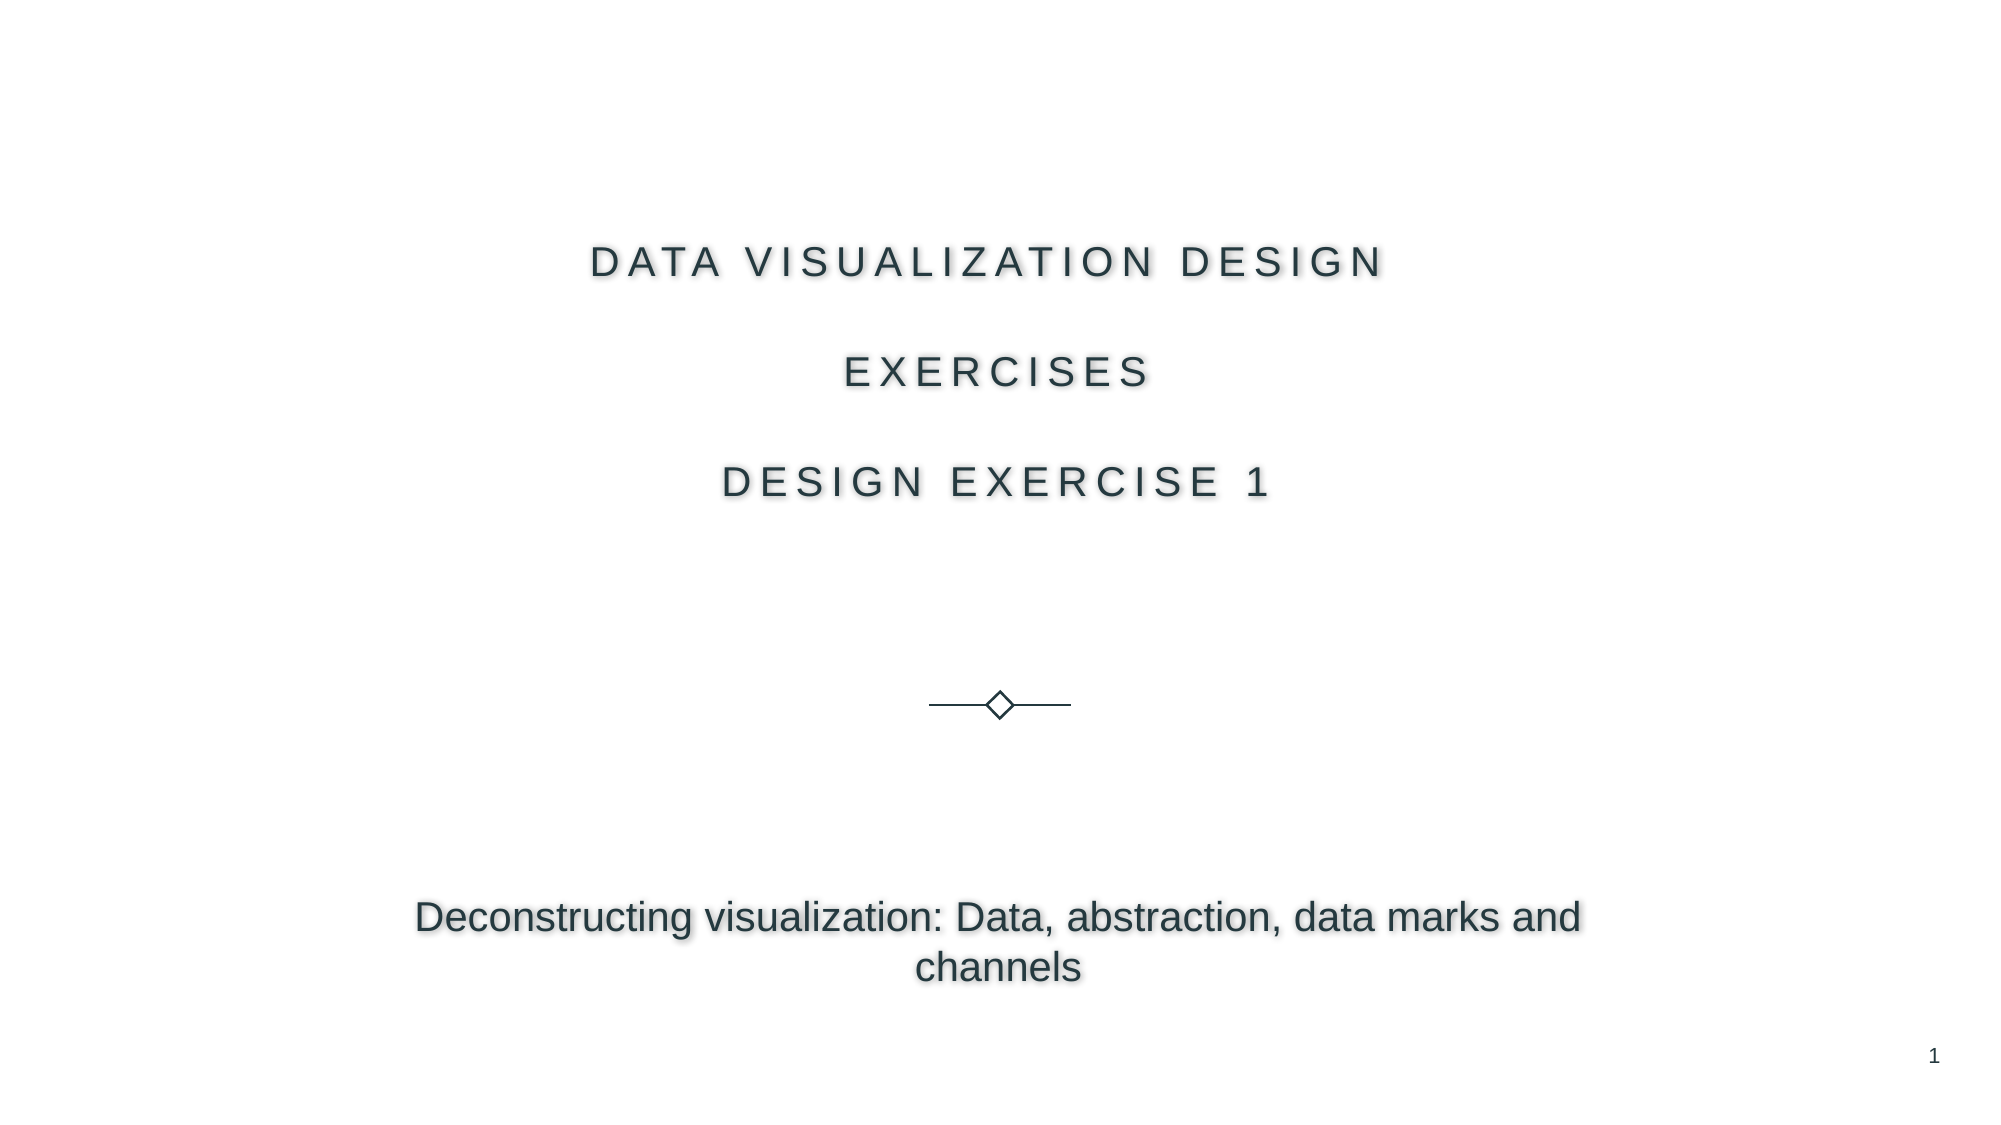

# Data Visualization Design Exercises Design Exercise 1
Deconstructing visualization: Data, abstraction, data marks and channels
1